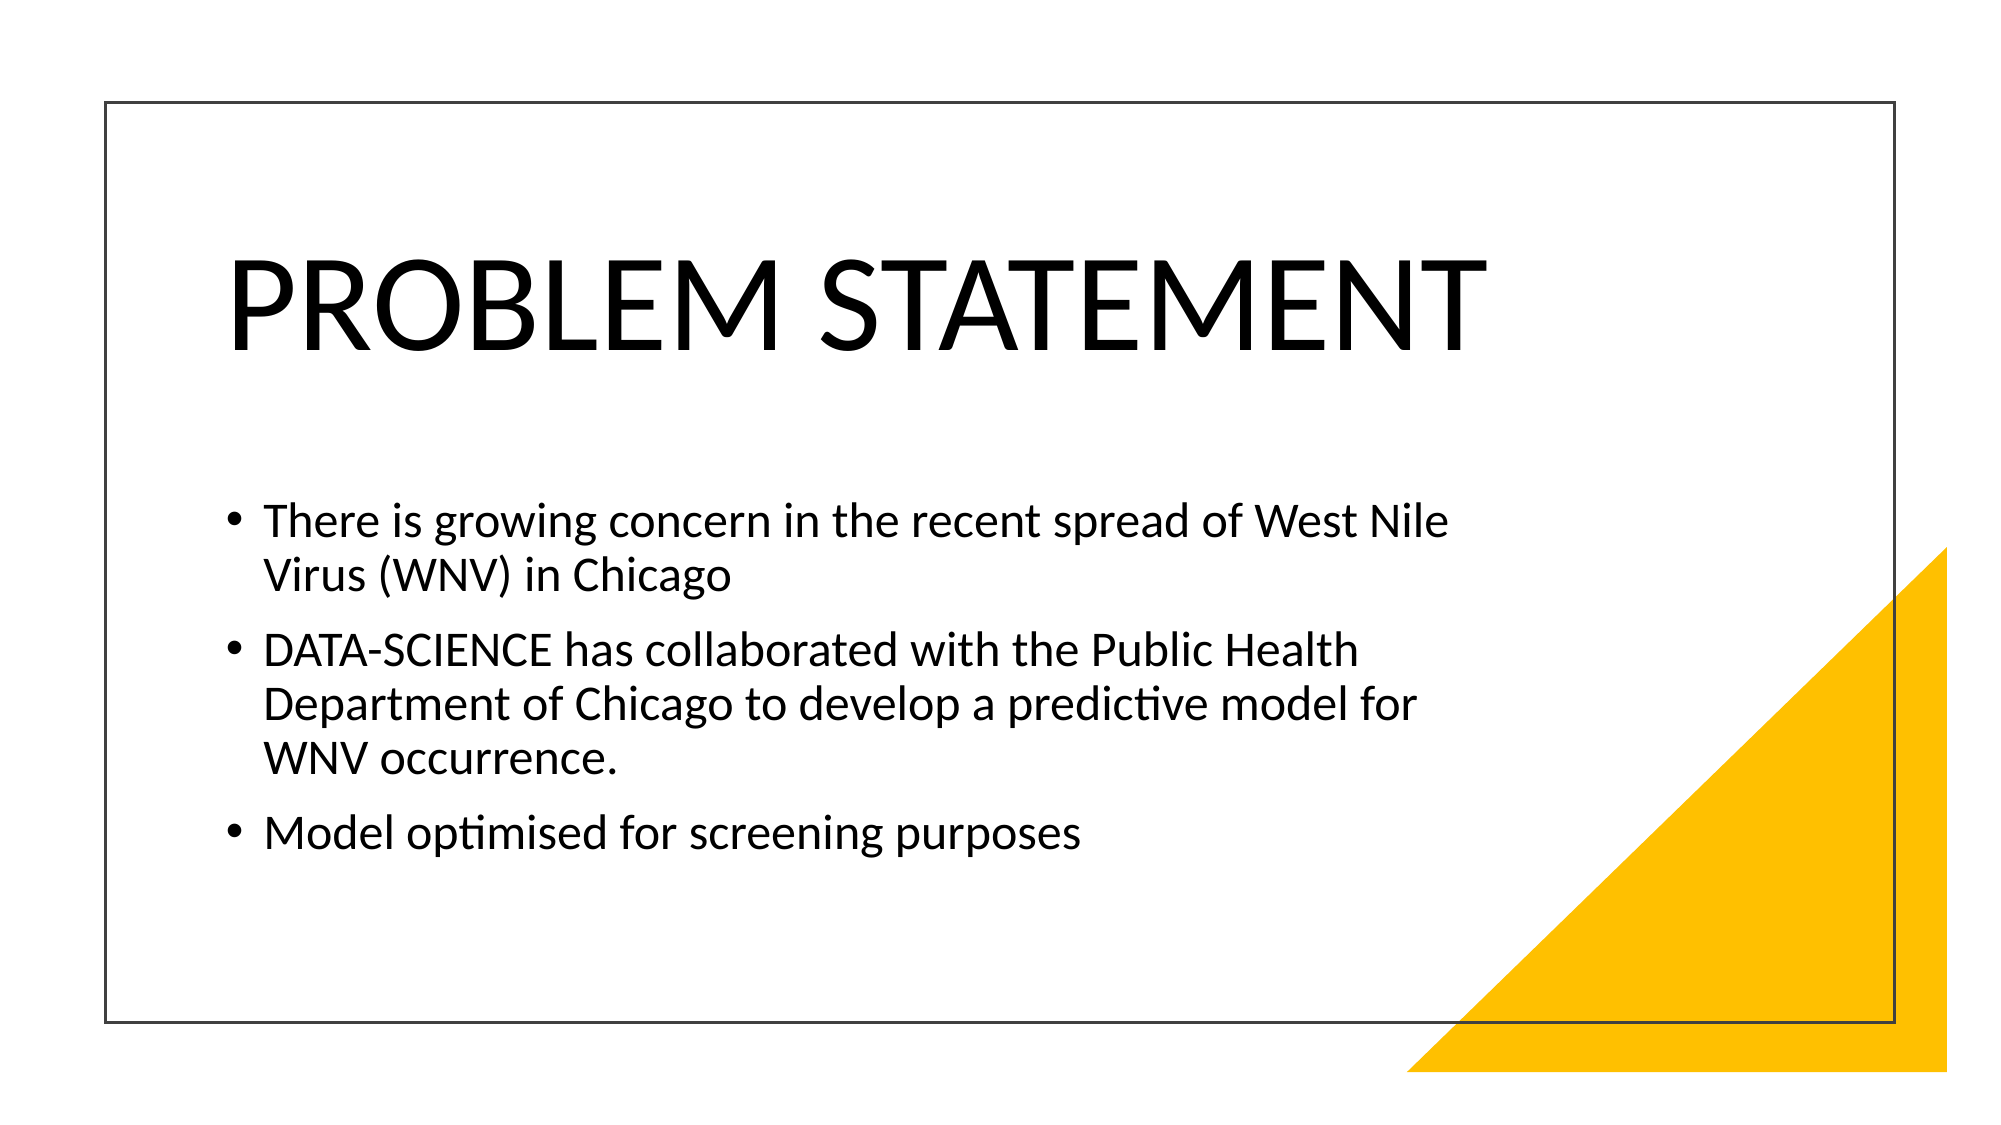

# PROBLEM STATEMENT
There is growing concern in the recent spread of West Nile Virus (WNV) in Chicago
DATA-SCIENCE has collaborated with the Public Health Department of Chicago to develop a predictive model for WNV occurrence.
Model optimised for screening purposes